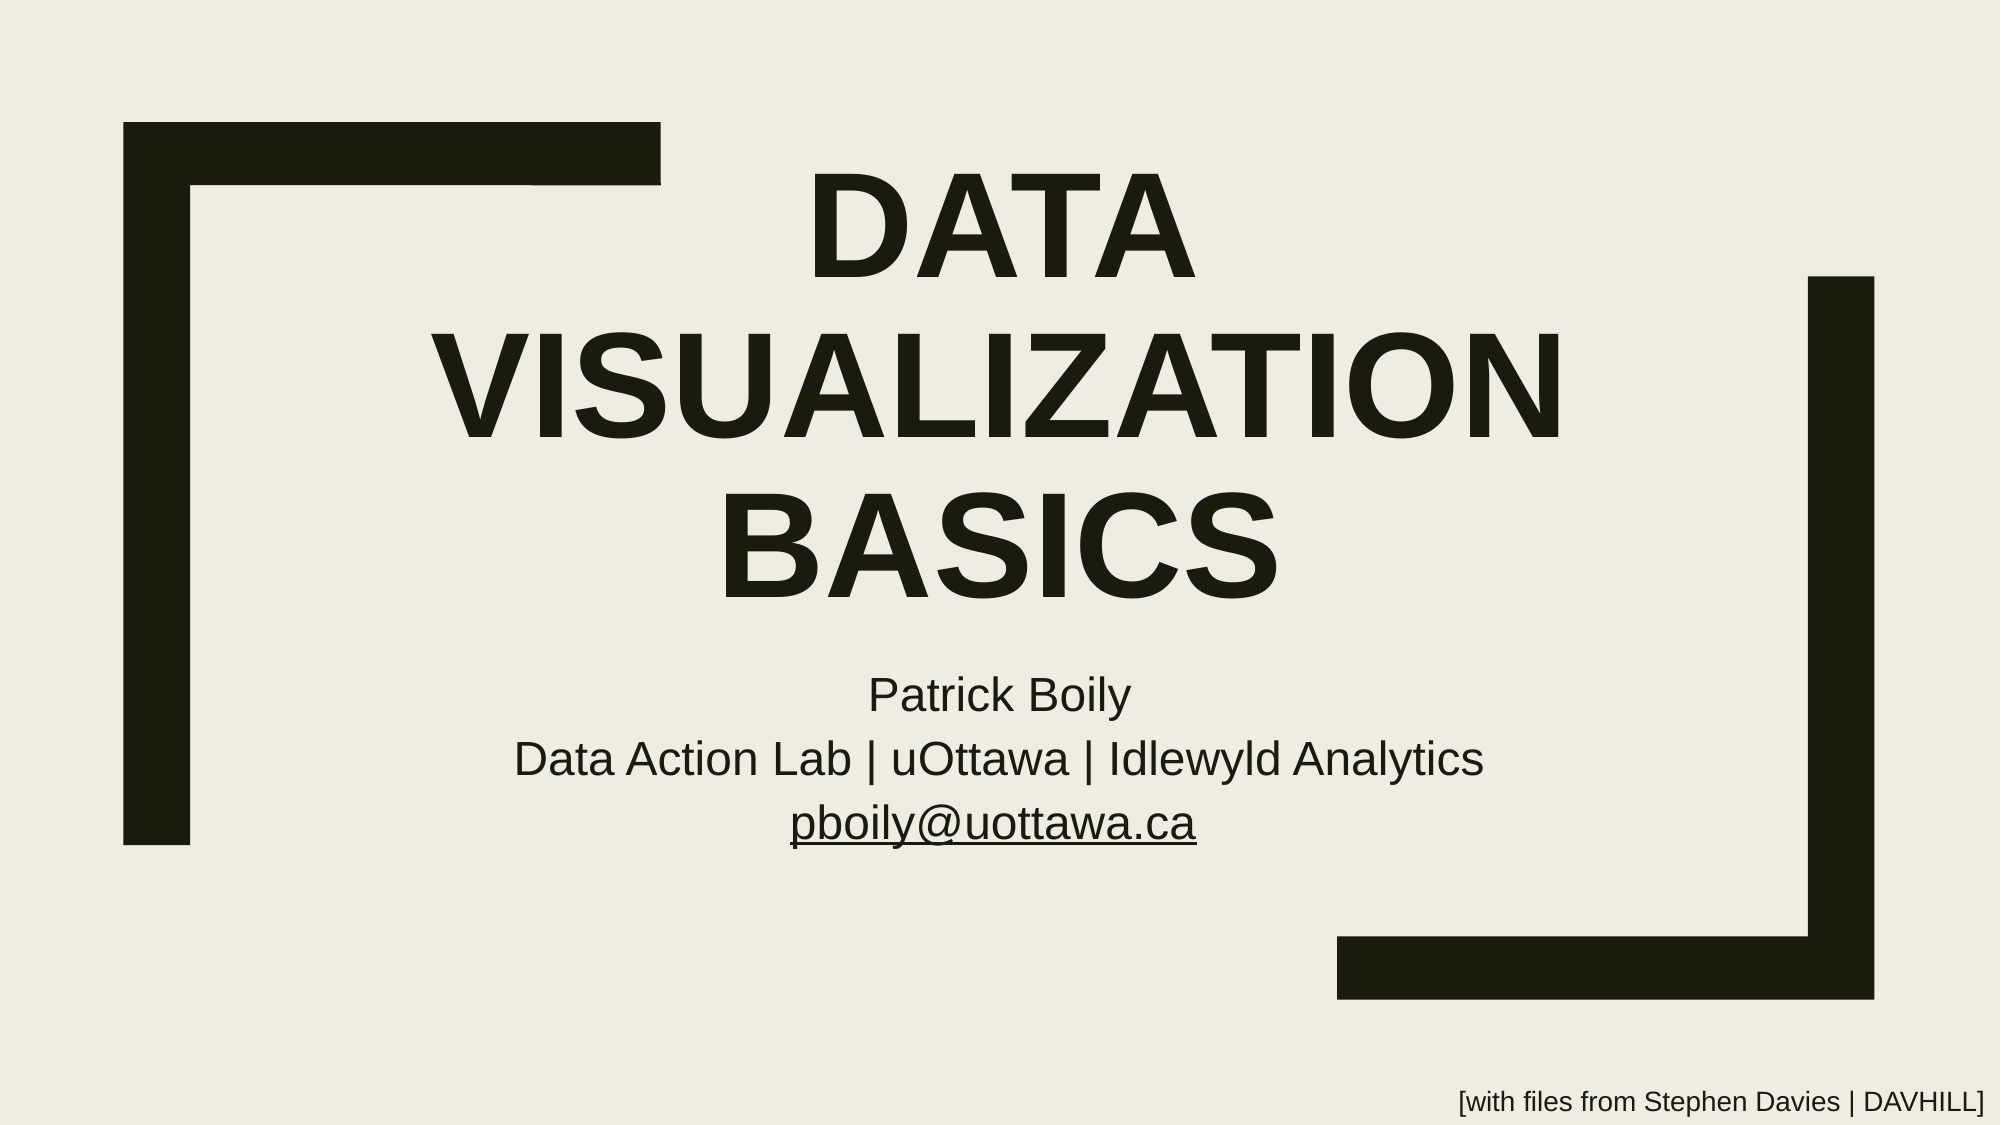

# DATA VISUALIZATION BASICS
Patrick Boily
Data Action Lab | uOttawa | Idlewyld Analytics
pboily@uottawa.ca
[with files from Stephen Davies | DAVHILL]